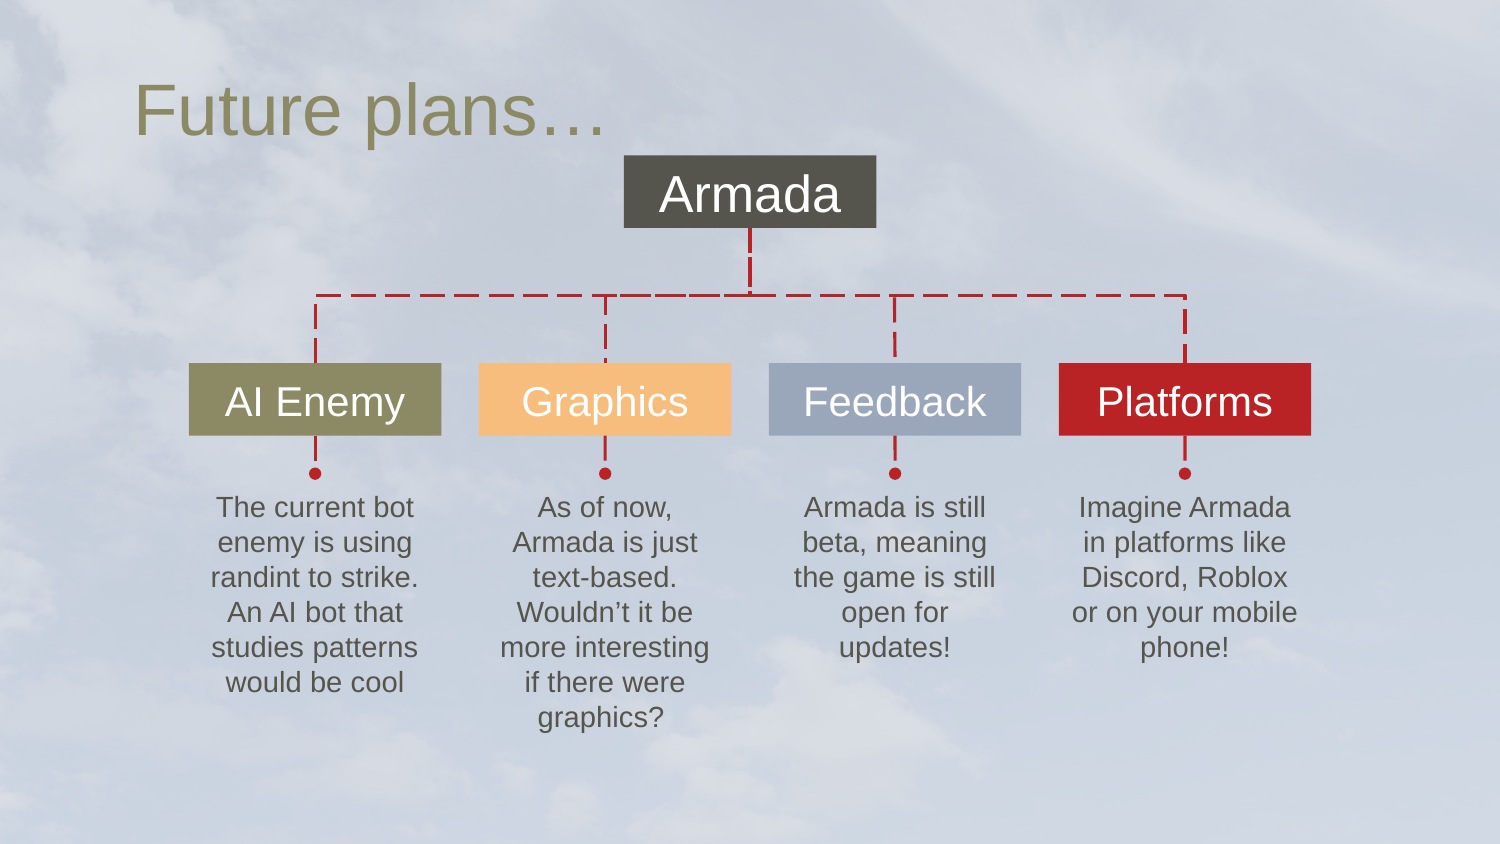

# Future plans…
Armada
AI Enemy
Graphics
Feedback
Platforms
The current bot enemy is using randint to strike. An AI bot that studies patterns would be cool
As of now, Armada is just text-based. Wouldn’t it be more interesting if there were graphics?
Armada is still beta, meaning the game is still open for updates!
Imagine Armada in platforms like Discord, Roblox or on your mobile phone!